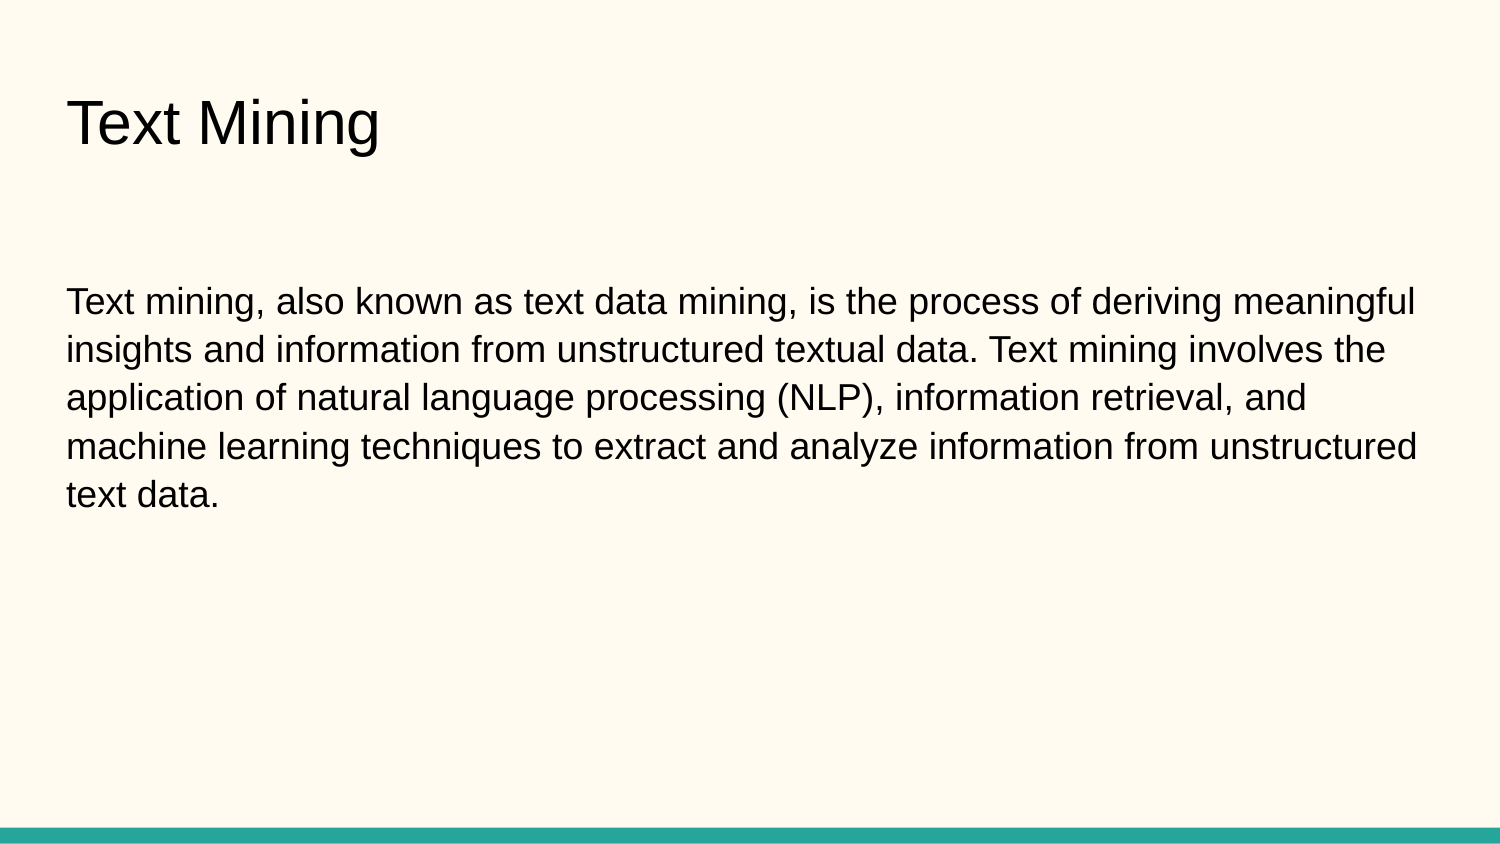

# Text Mining

Text mining, also known as text data mining, is the process of deriving meaningful insights and information from unstructured textual data. Text mining involves the application of natural language processing (NLP), information retrieval, and machine learning techniques to extract and analyze information from unstructured text data.